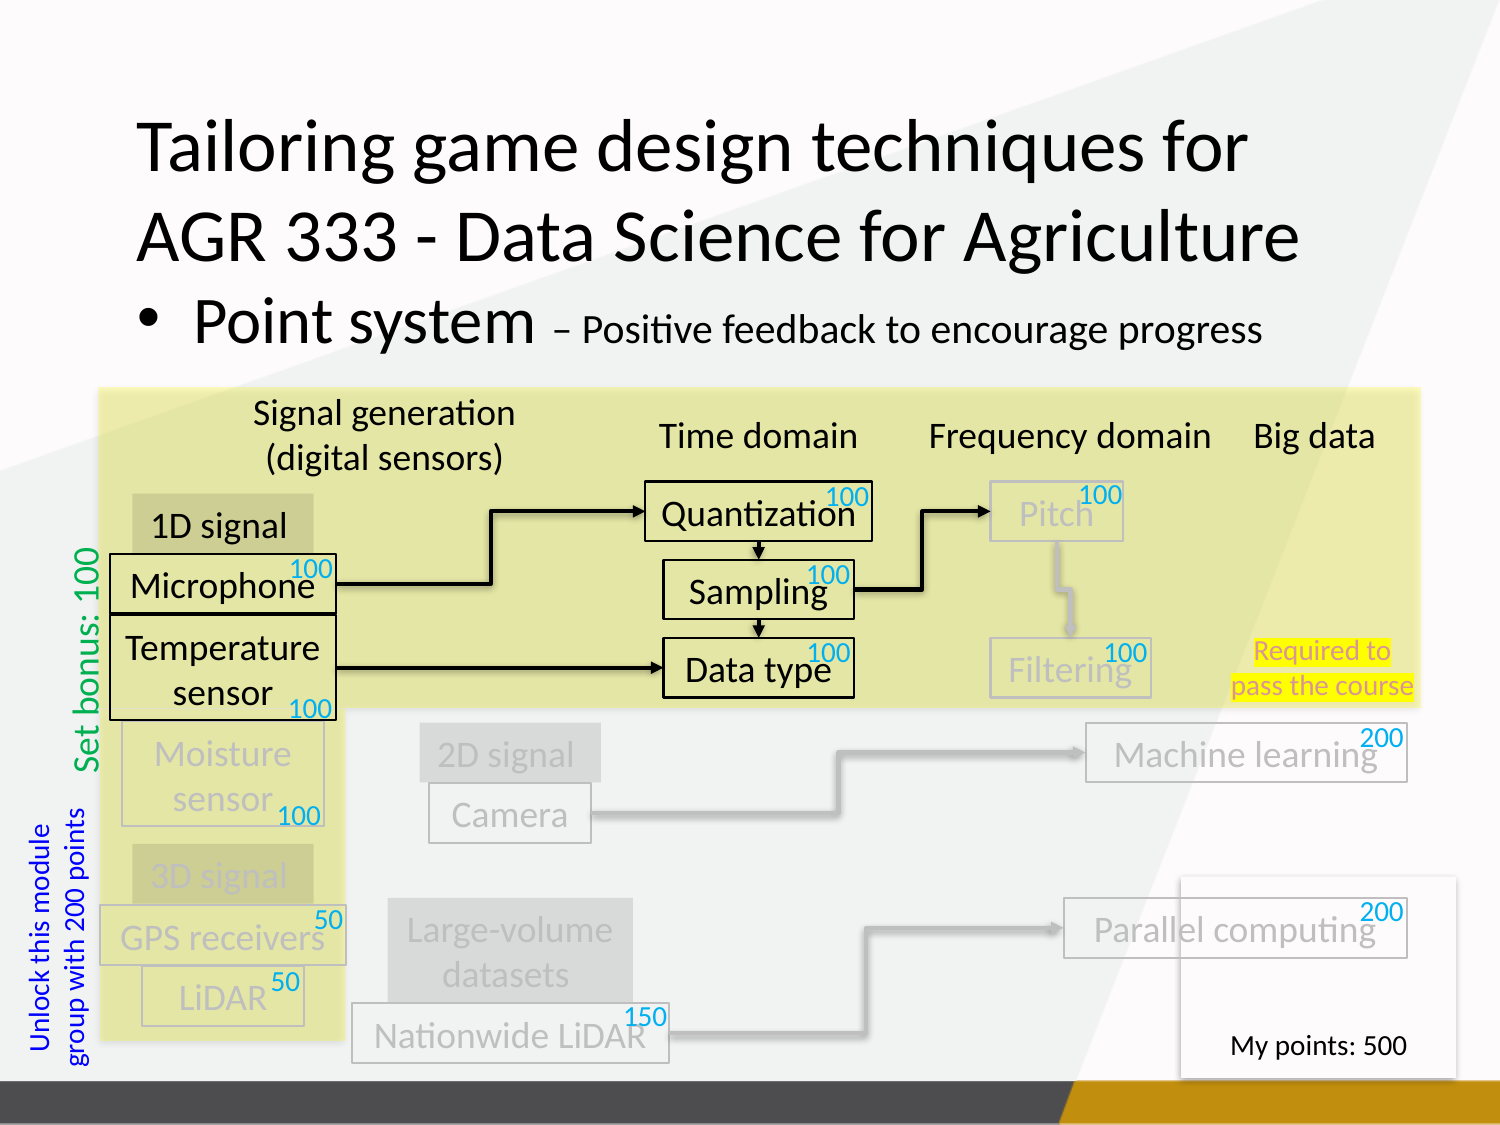

Tailoring game design techniques for AGR 333 - Data Science for Agriculture
Point system – Positive feedback to encourage progress

Signal generation
(digital sensors)

Time domain
Frequency domain
Big data
100
100
Quantization
Pitch
1D signal
Microphone
Temperature
sensor
Moisture
sensor
100
100
Sampling
Required to pass the course
100
100
Set bonus: 100
Data type
Filtering
100

200
2D signal
Machine learning
Camera
100
3D signal
GPS receivers
LiDAR

200
50
Unlock this module group with 200 points
Large-volume datasets
Parallel computing
50
150
Nationwide LiDAR
My points: 500